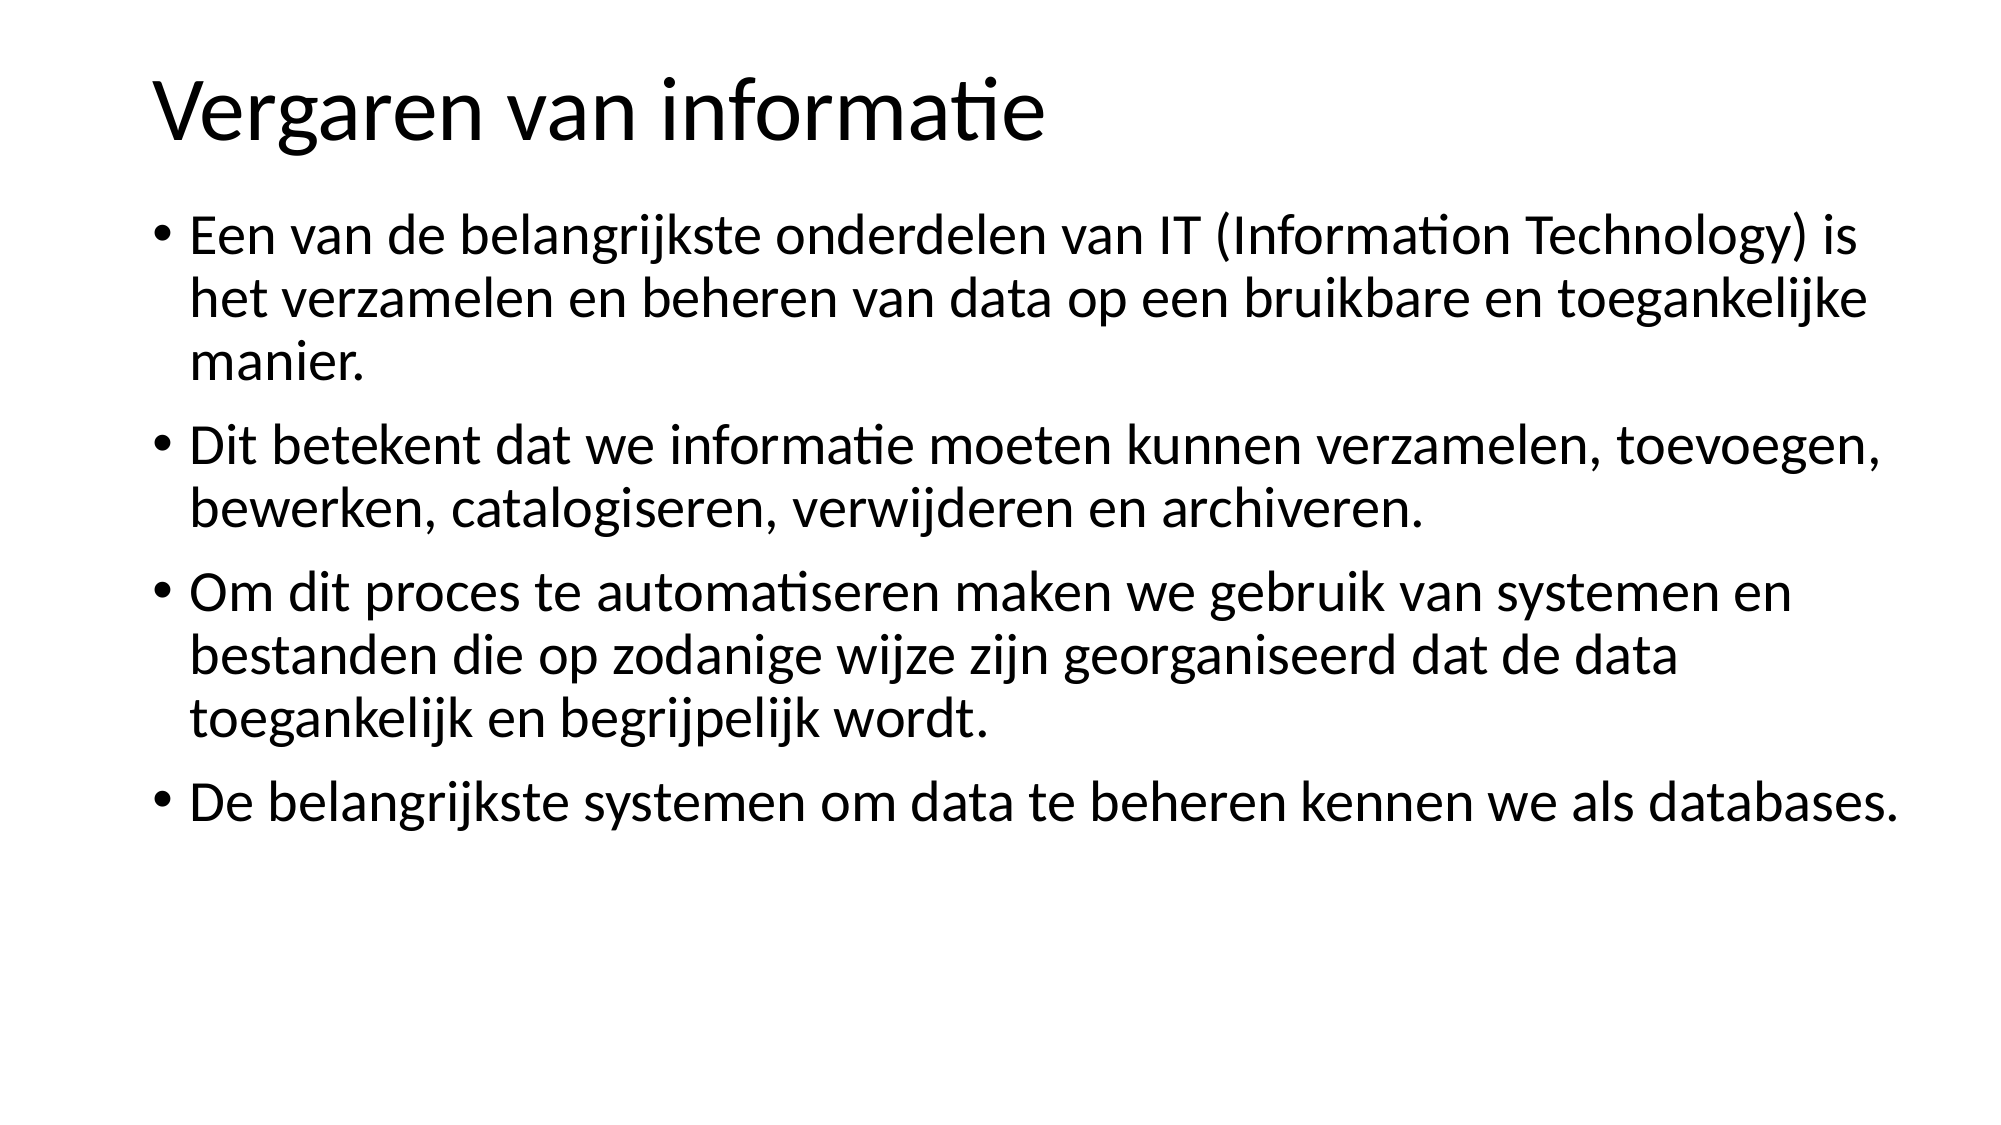

# Vergaren van informatie
Een van de belangrijkste onderdelen van IT (Information Technology) is het verzamelen en beheren van data op een bruikbare en toegankelijke manier.
Dit betekent dat we informatie moeten kunnen verzamelen, toevoegen, bewerken, catalogiseren, verwijderen en archiveren.
Om dit proces te automatiseren maken we gebruik van systemen en bestanden die op zodanige wijze zijn georganiseerd dat de data toegankelijk en begrijpelijk wordt.
De belangrijkste systemen om data te beheren kennen we als databases.